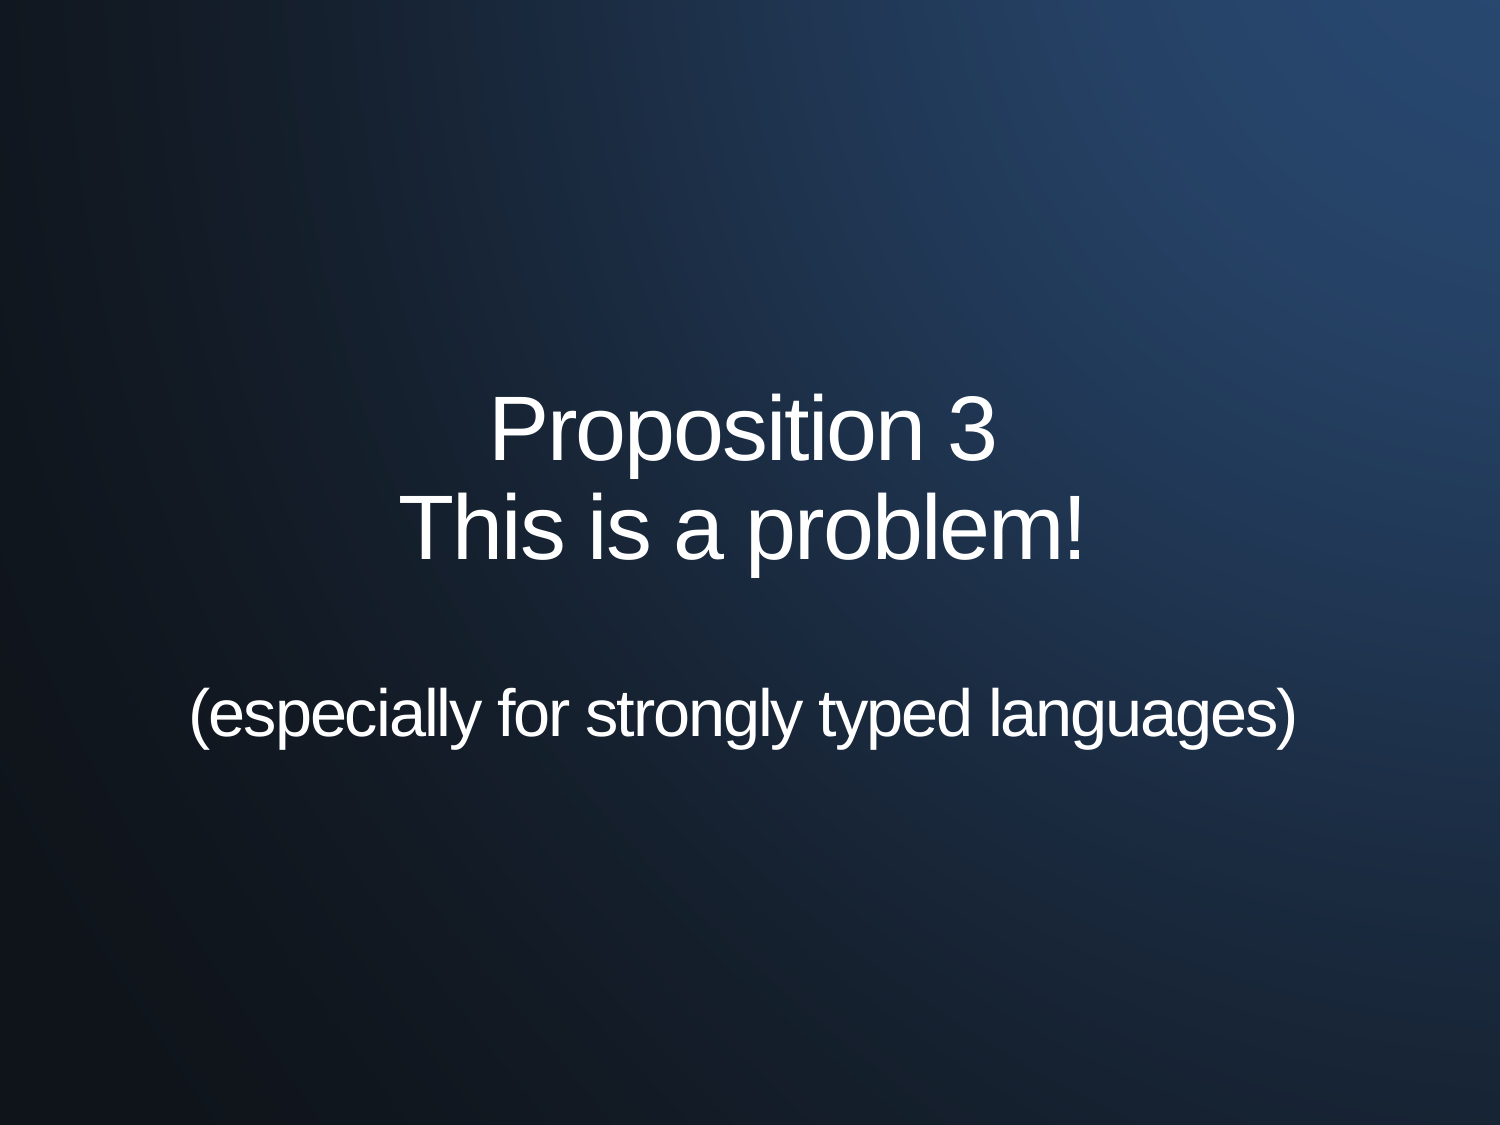

# Proposition 3 This is a problem! (especially for strongly typed languages)